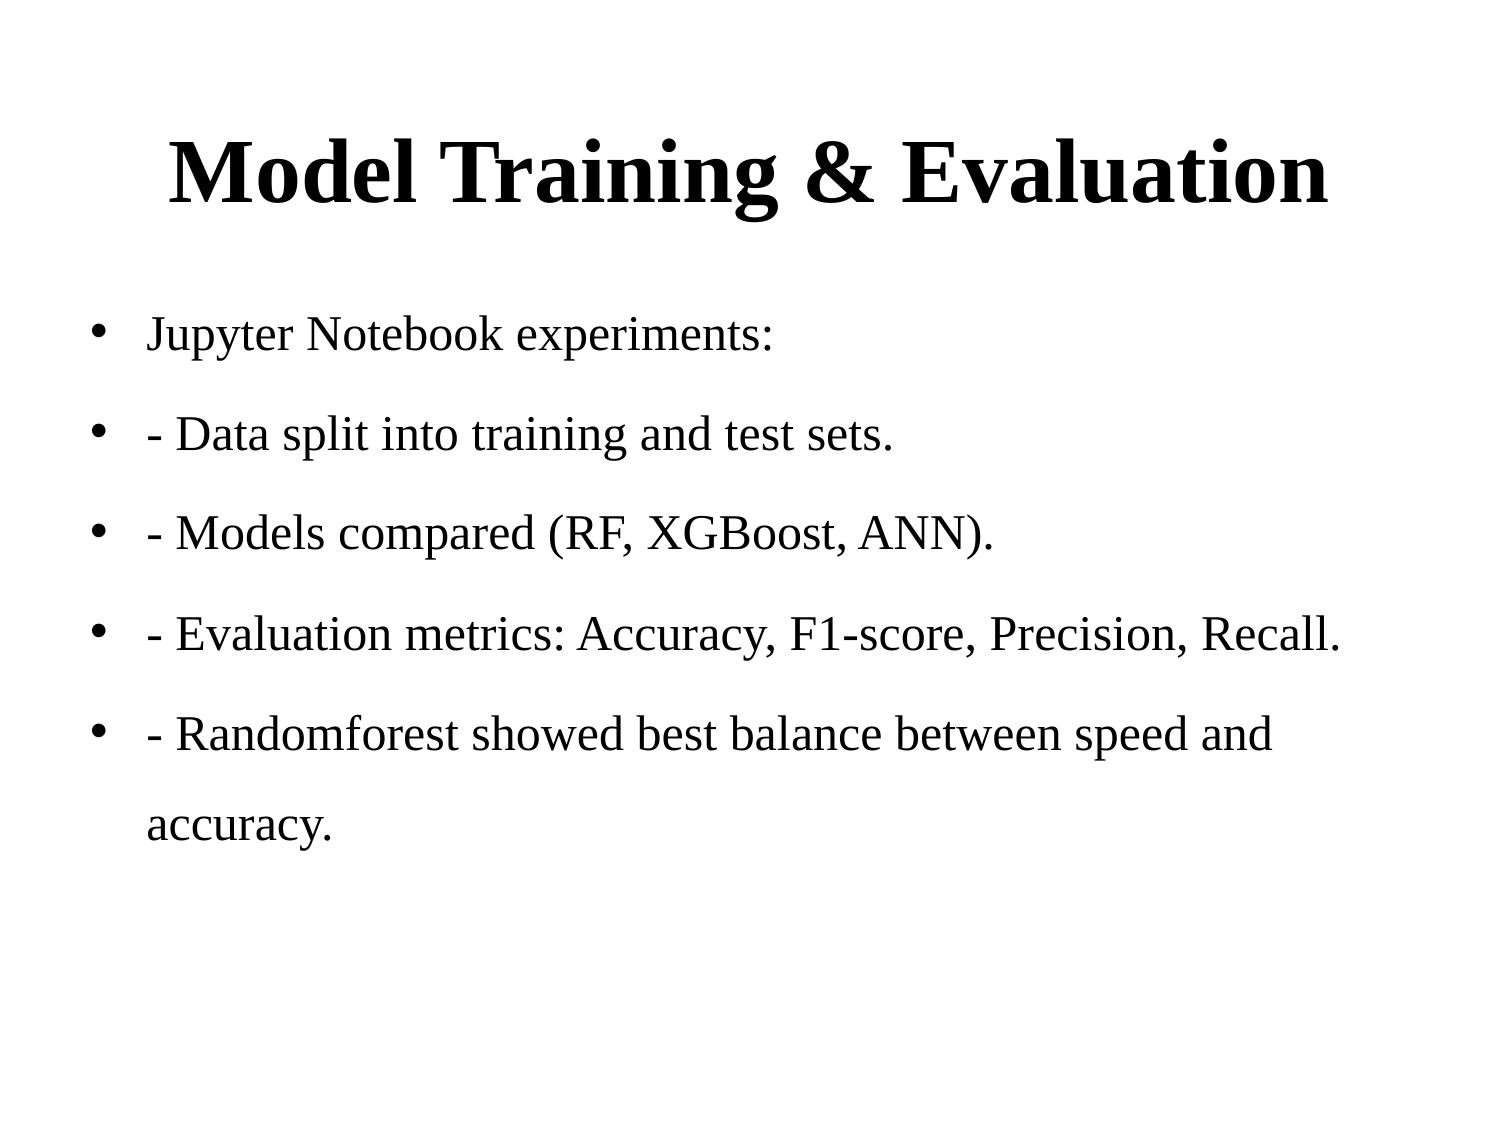

# Model Training & Evaluation
Jupyter Notebook experiments:
- Data split into training and test sets.
- Models compared (RF, XGBoost, ANN).
- Evaluation metrics: Accuracy, F1-score, Precision, Recall.
- Randomforest showed best balance between speed and accuracy.